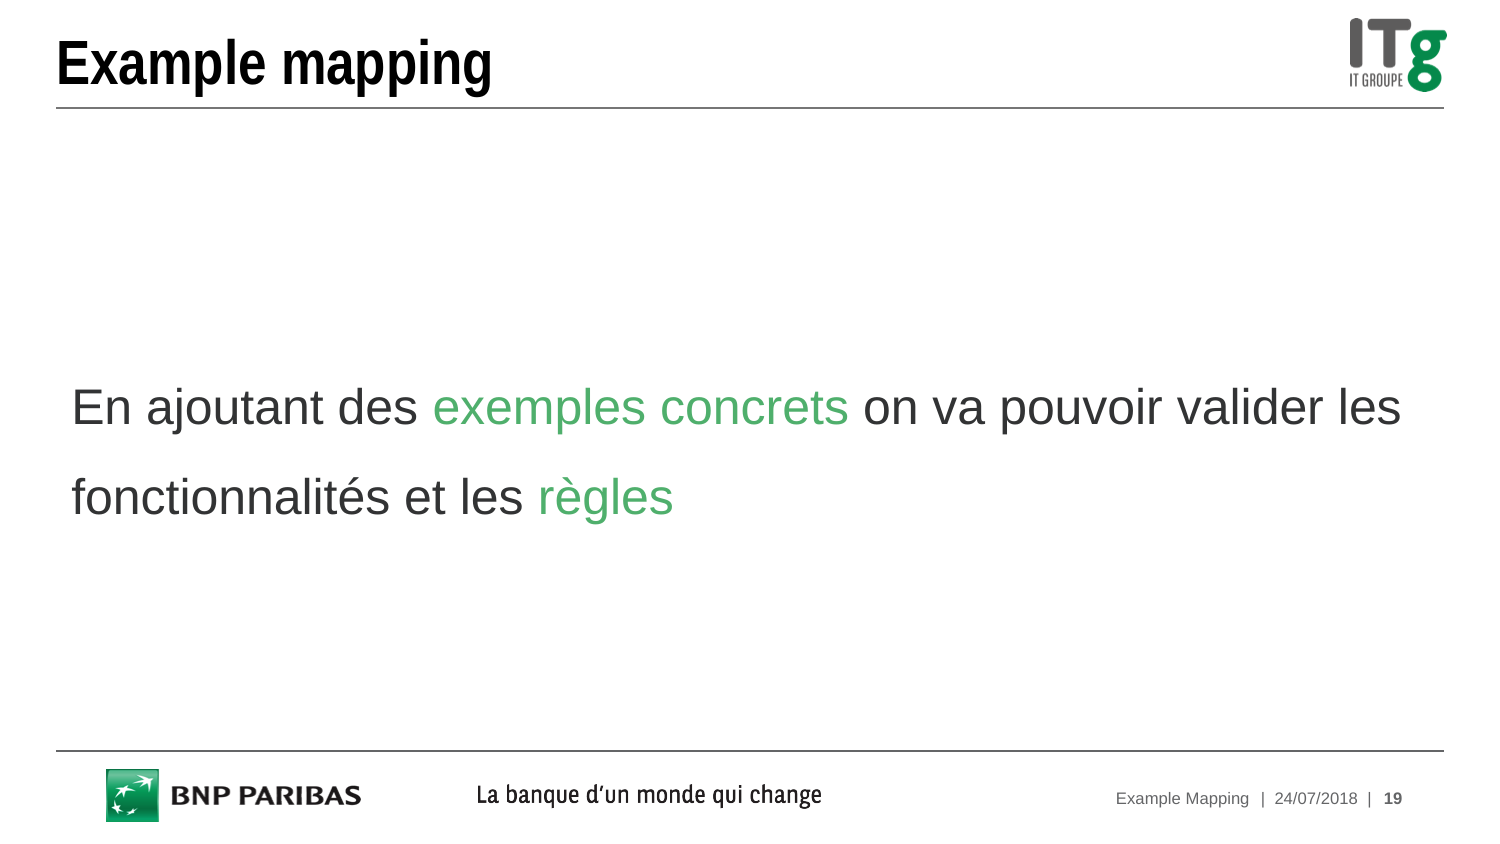

# Example mapping
En ajoutant des exemples concrets on va pouvoir valider les fonctionnalités et les règles
Example Mapping
|  24/07/2018  |
19